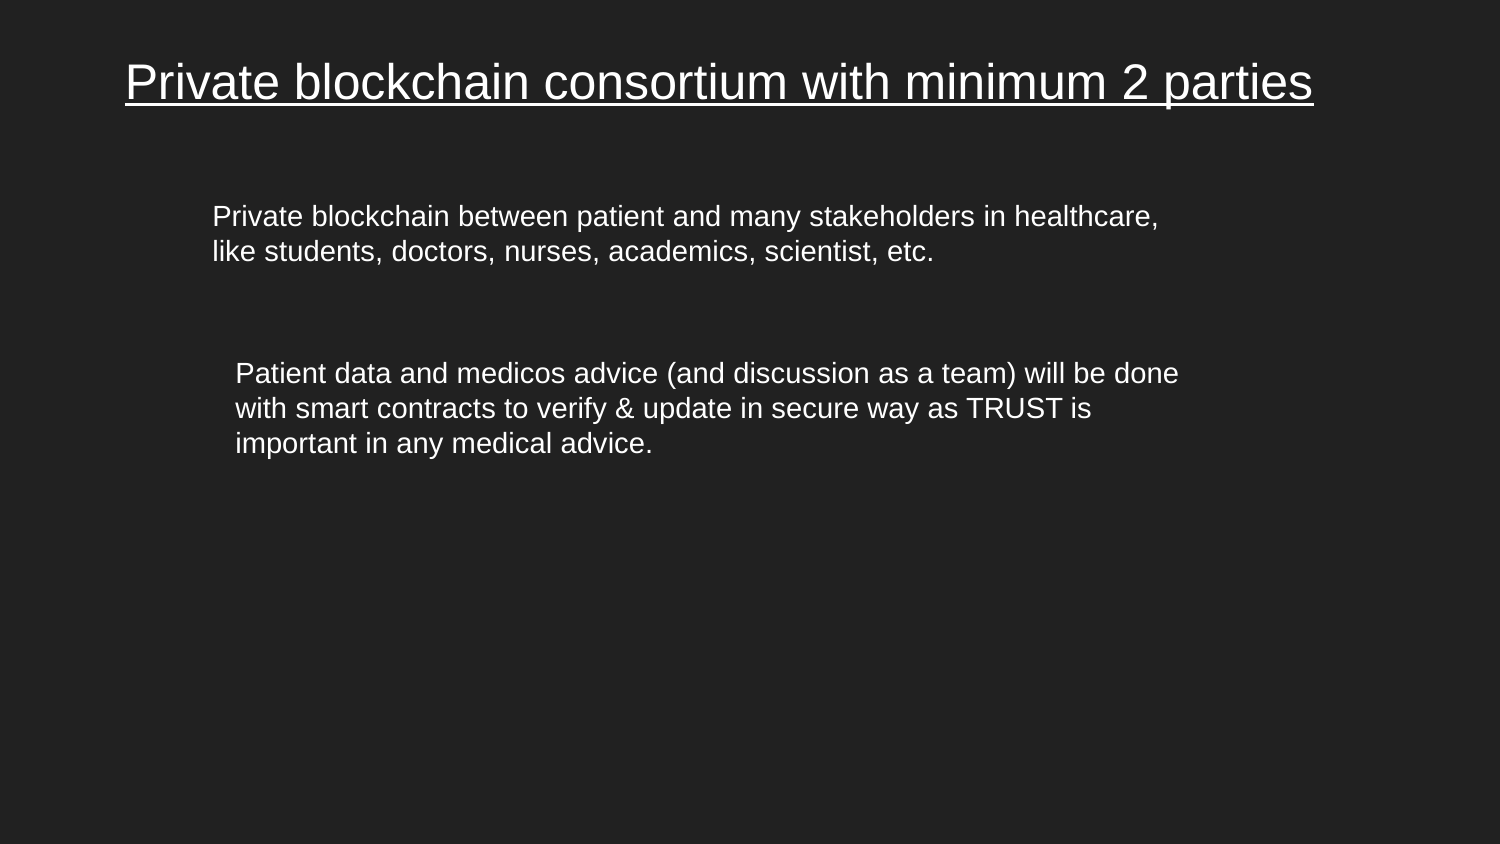

Private blockchain consortium with minimum 2 parties
Private blockchain between patient and many stakeholders in healthcare, like students, doctors, nurses, academics, scientist, etc.
Patient data and medicos advice (and discussion as a team) will be done with smart contracts to verify & update in secure way as TRUST is important in any medical advice.